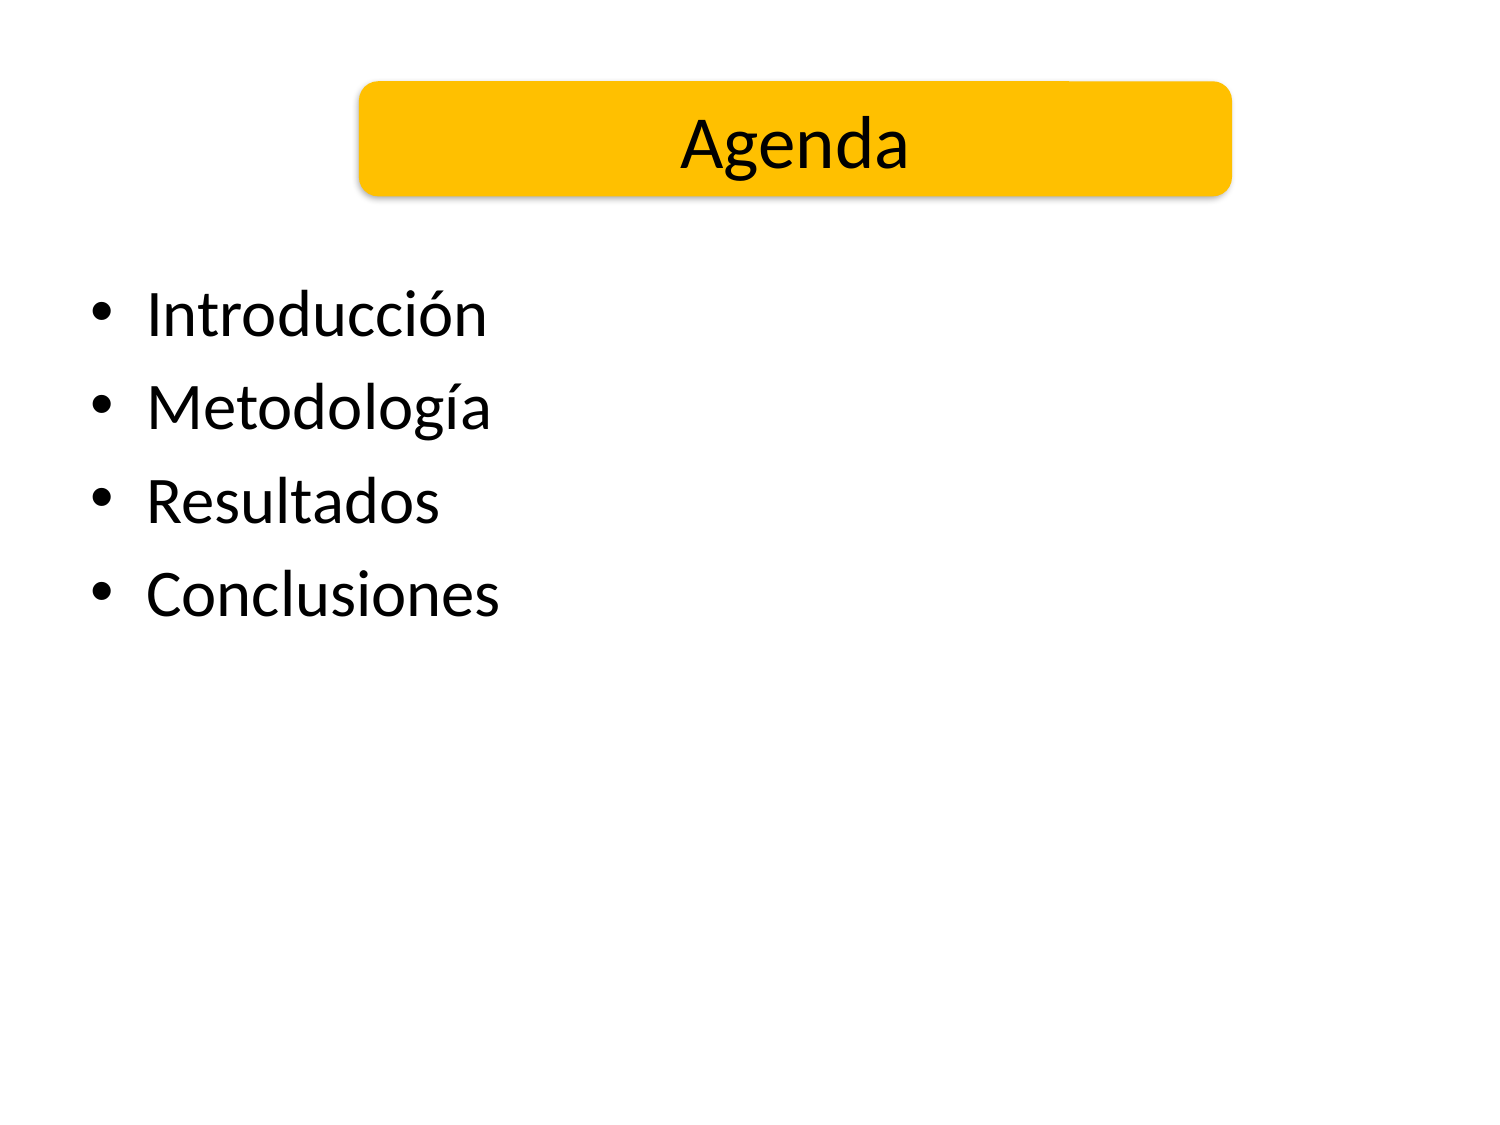

# Introducción
Agenda
Introducción
Metodología
Resultados
Conclusiones